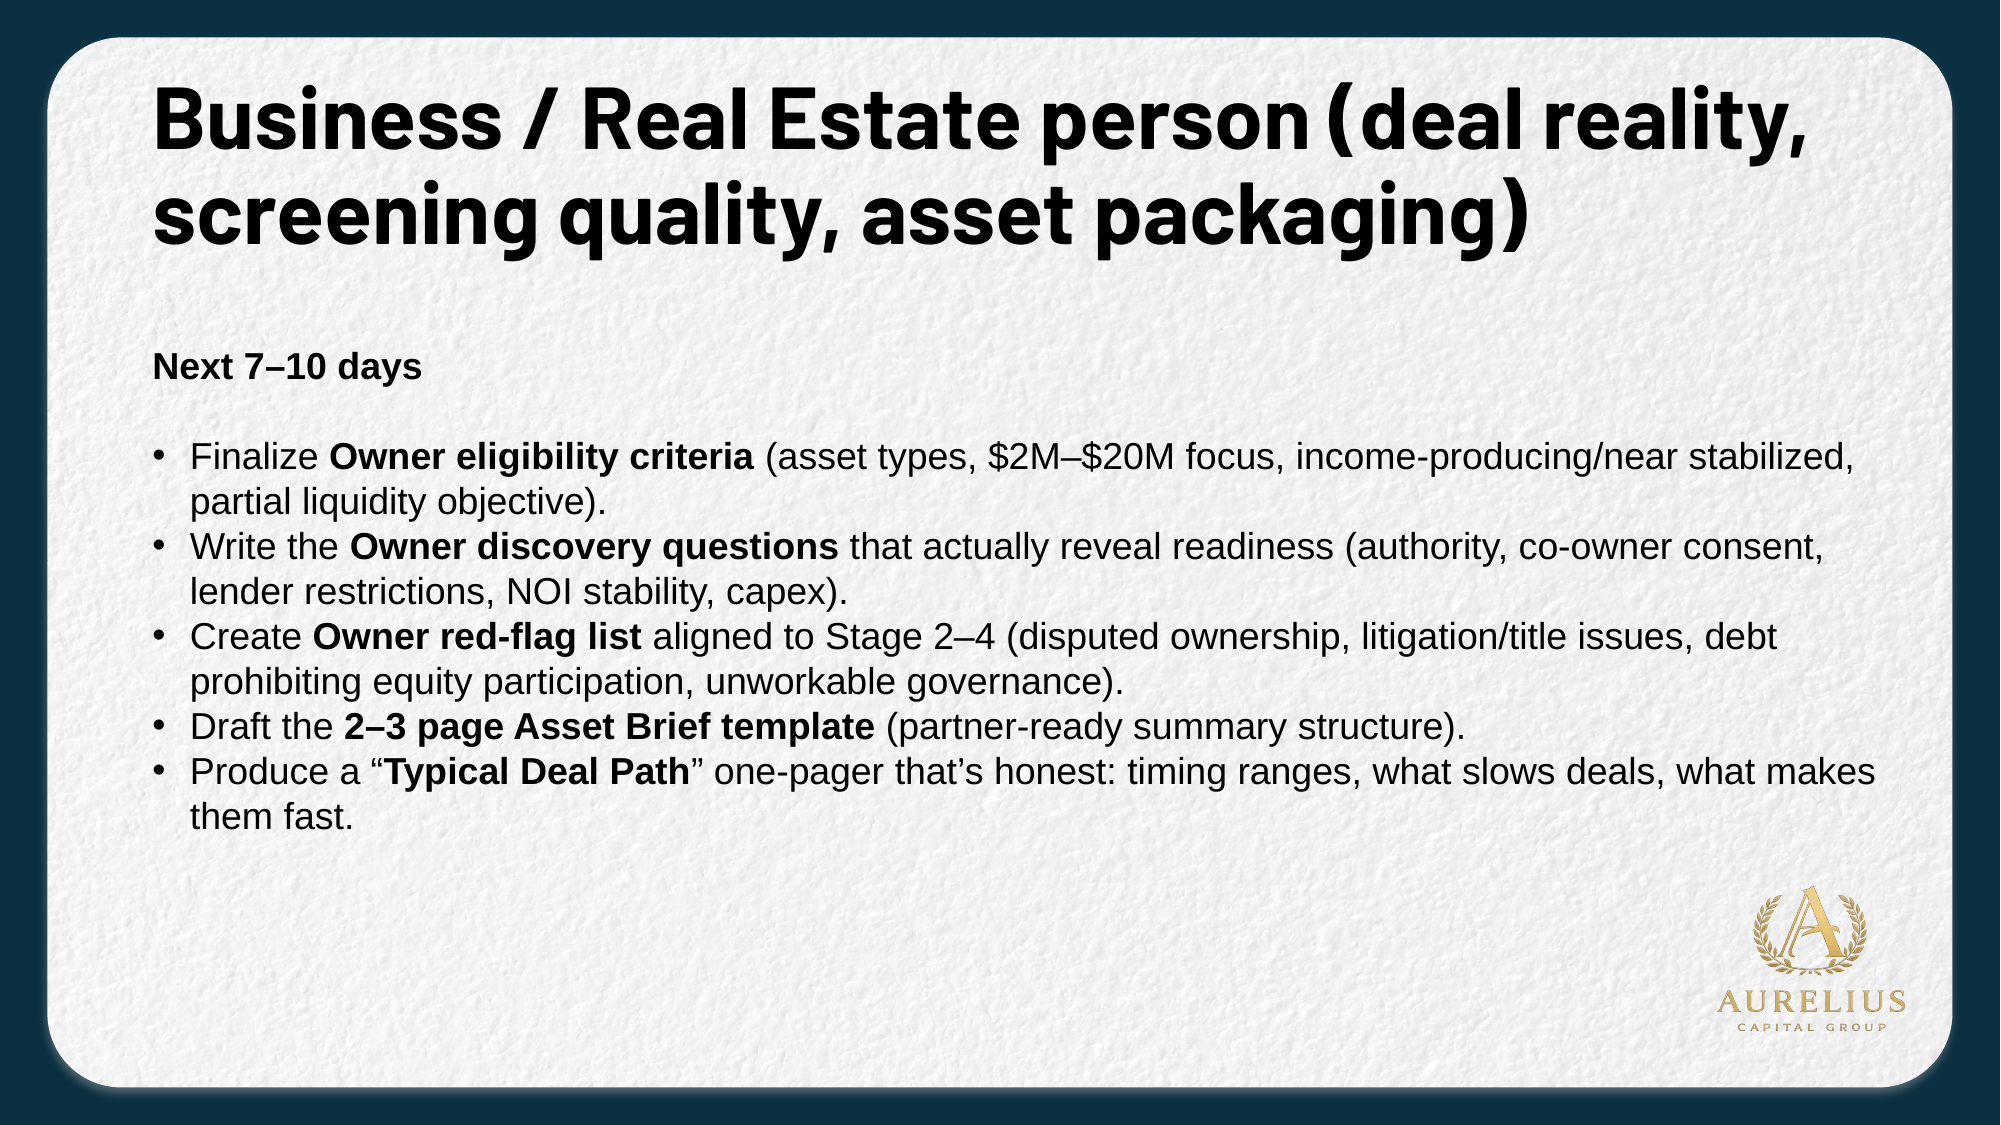

# Business / Real Estate person (deal reality, screening quality, asset packaging)
Next 7–10 days

Finalize Owner eligibility criteria (asset types, $2M–$20M focus, income-producing/near stabilized, partial liquidity objective).
Write the Owner discovery questions that actually reveal readiness (authority, co-owner consent, lender restrictions, NOI stability, capex).
Create Owner red-flag list aligned to Stage 2–4 (disputed ownership, litigation/title issues, debt prohibiting equity participation, unworkable governance).
Draft the 2–3 page Asset Brief template (partner-ready summary structure).
Produce a “Typical Deal Path” one-pager that’s honest: timing ranges, what slows deals, what makes them fast.